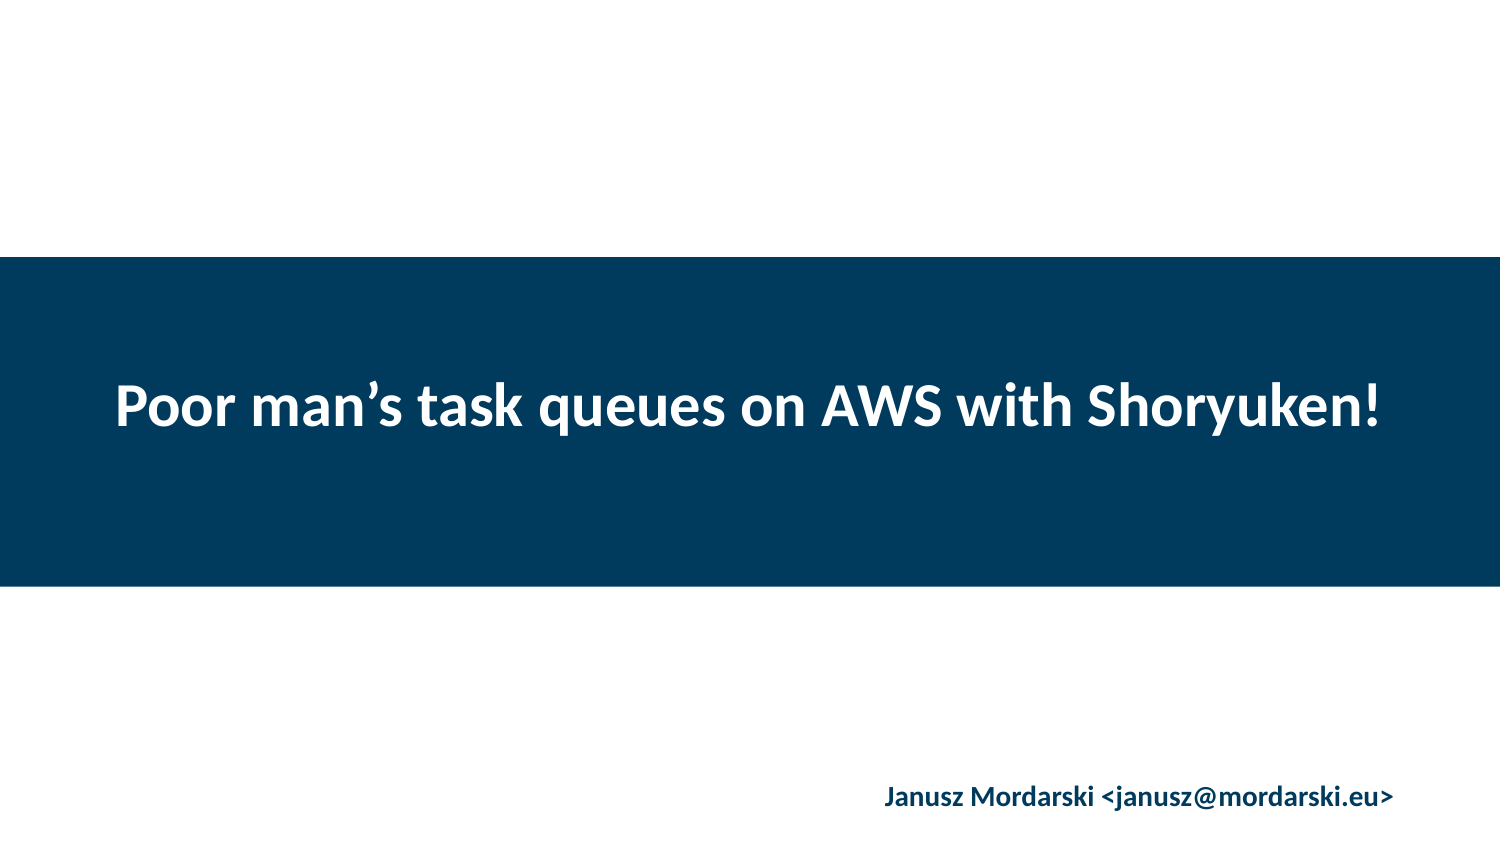

# Poor man’s task queues on AWS with Shoryuken!

Janusz Mordarski <janusz@mordarski.eu>